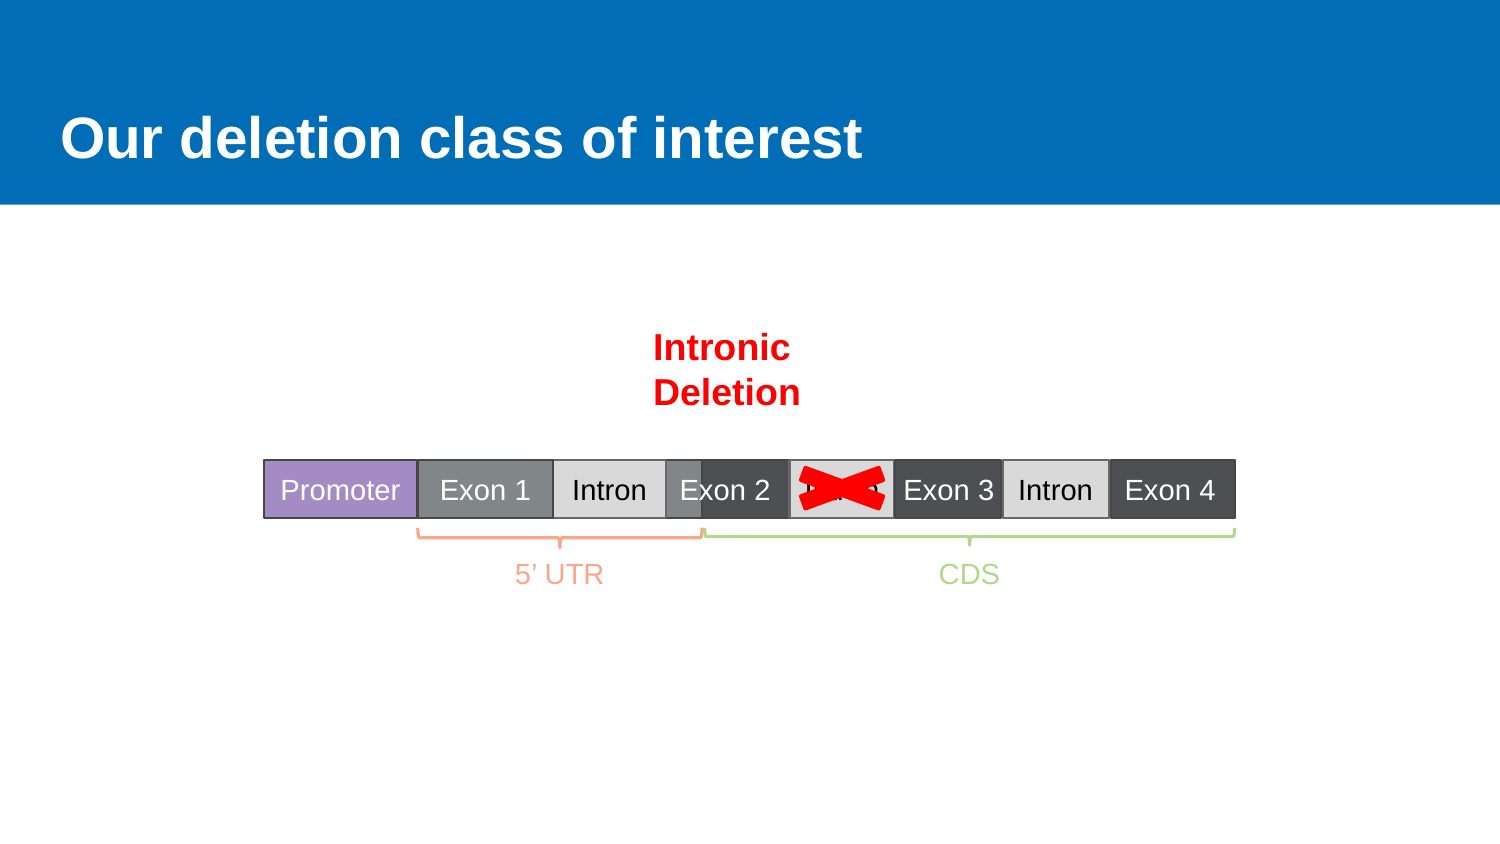

# Our deletion class of interest
Intronic
Deletion
Promoter

Intron

Intron

Exon 4
Exon 1
Intron

Exon 2
Exon 3

5’ UTR
CDS